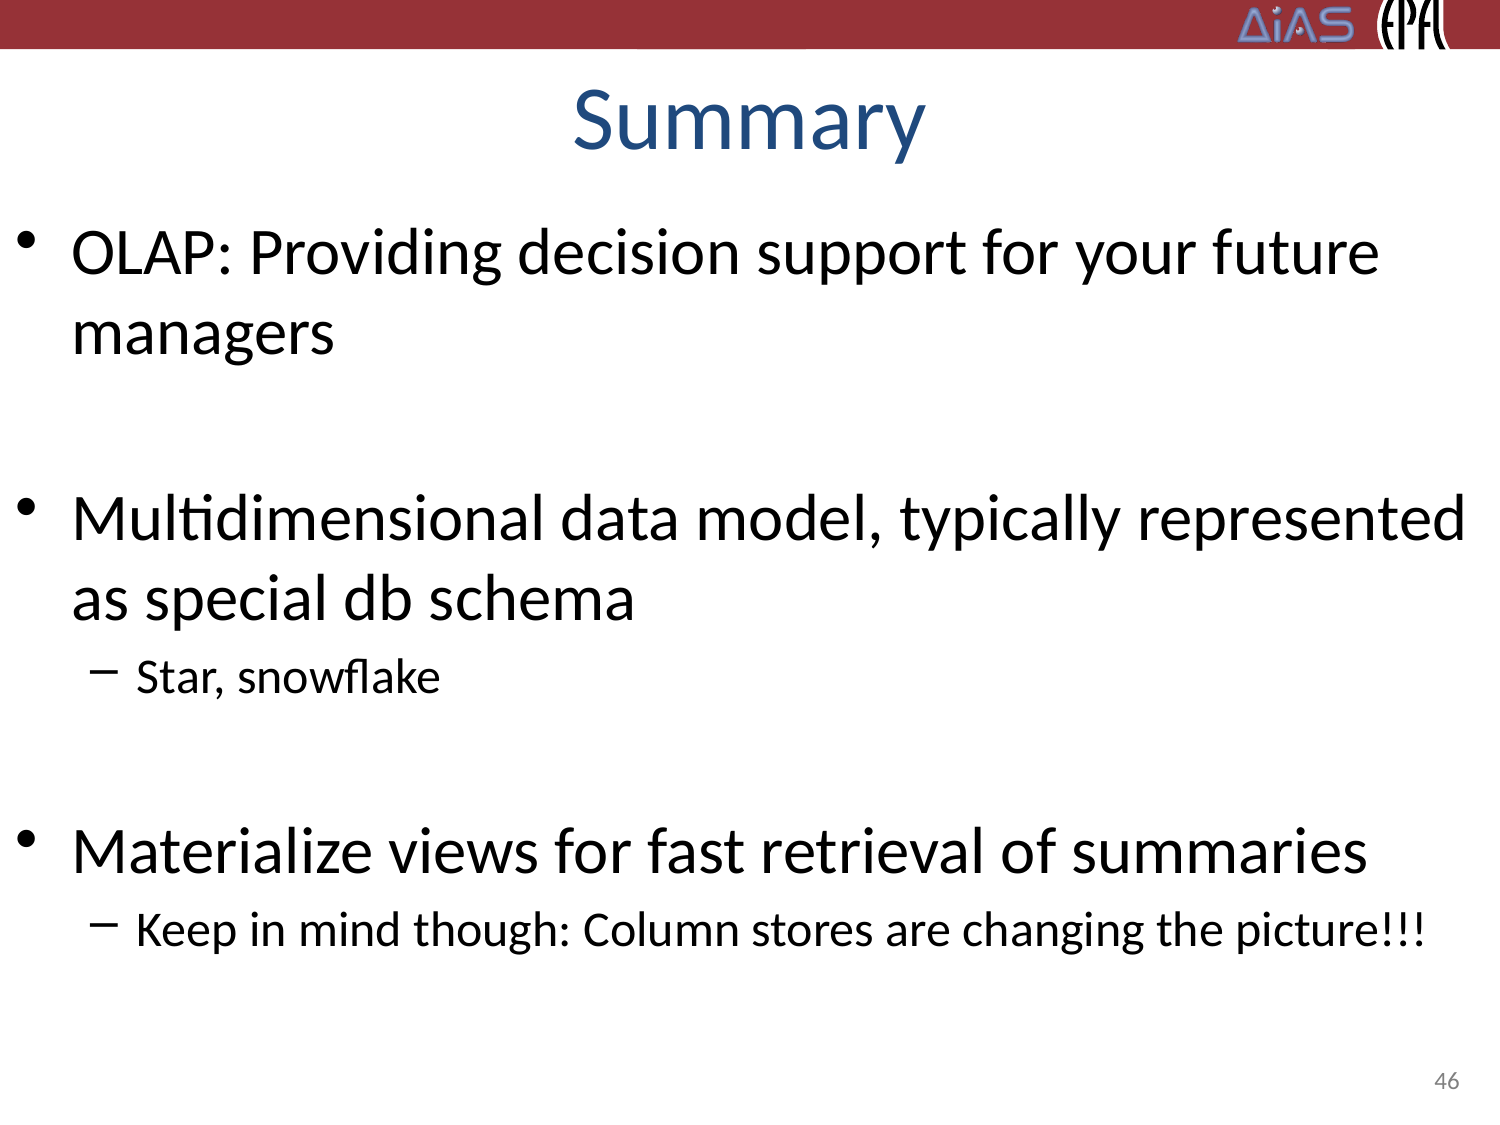

# Summary
OLAP: Providing decision support for your future managers

Multidimensional data model, typically represented as special db schema
Star, snowflake

Materialize views for fast retrieval of summaries
Keep in mind though: Column stores are changing the picture!!!

46